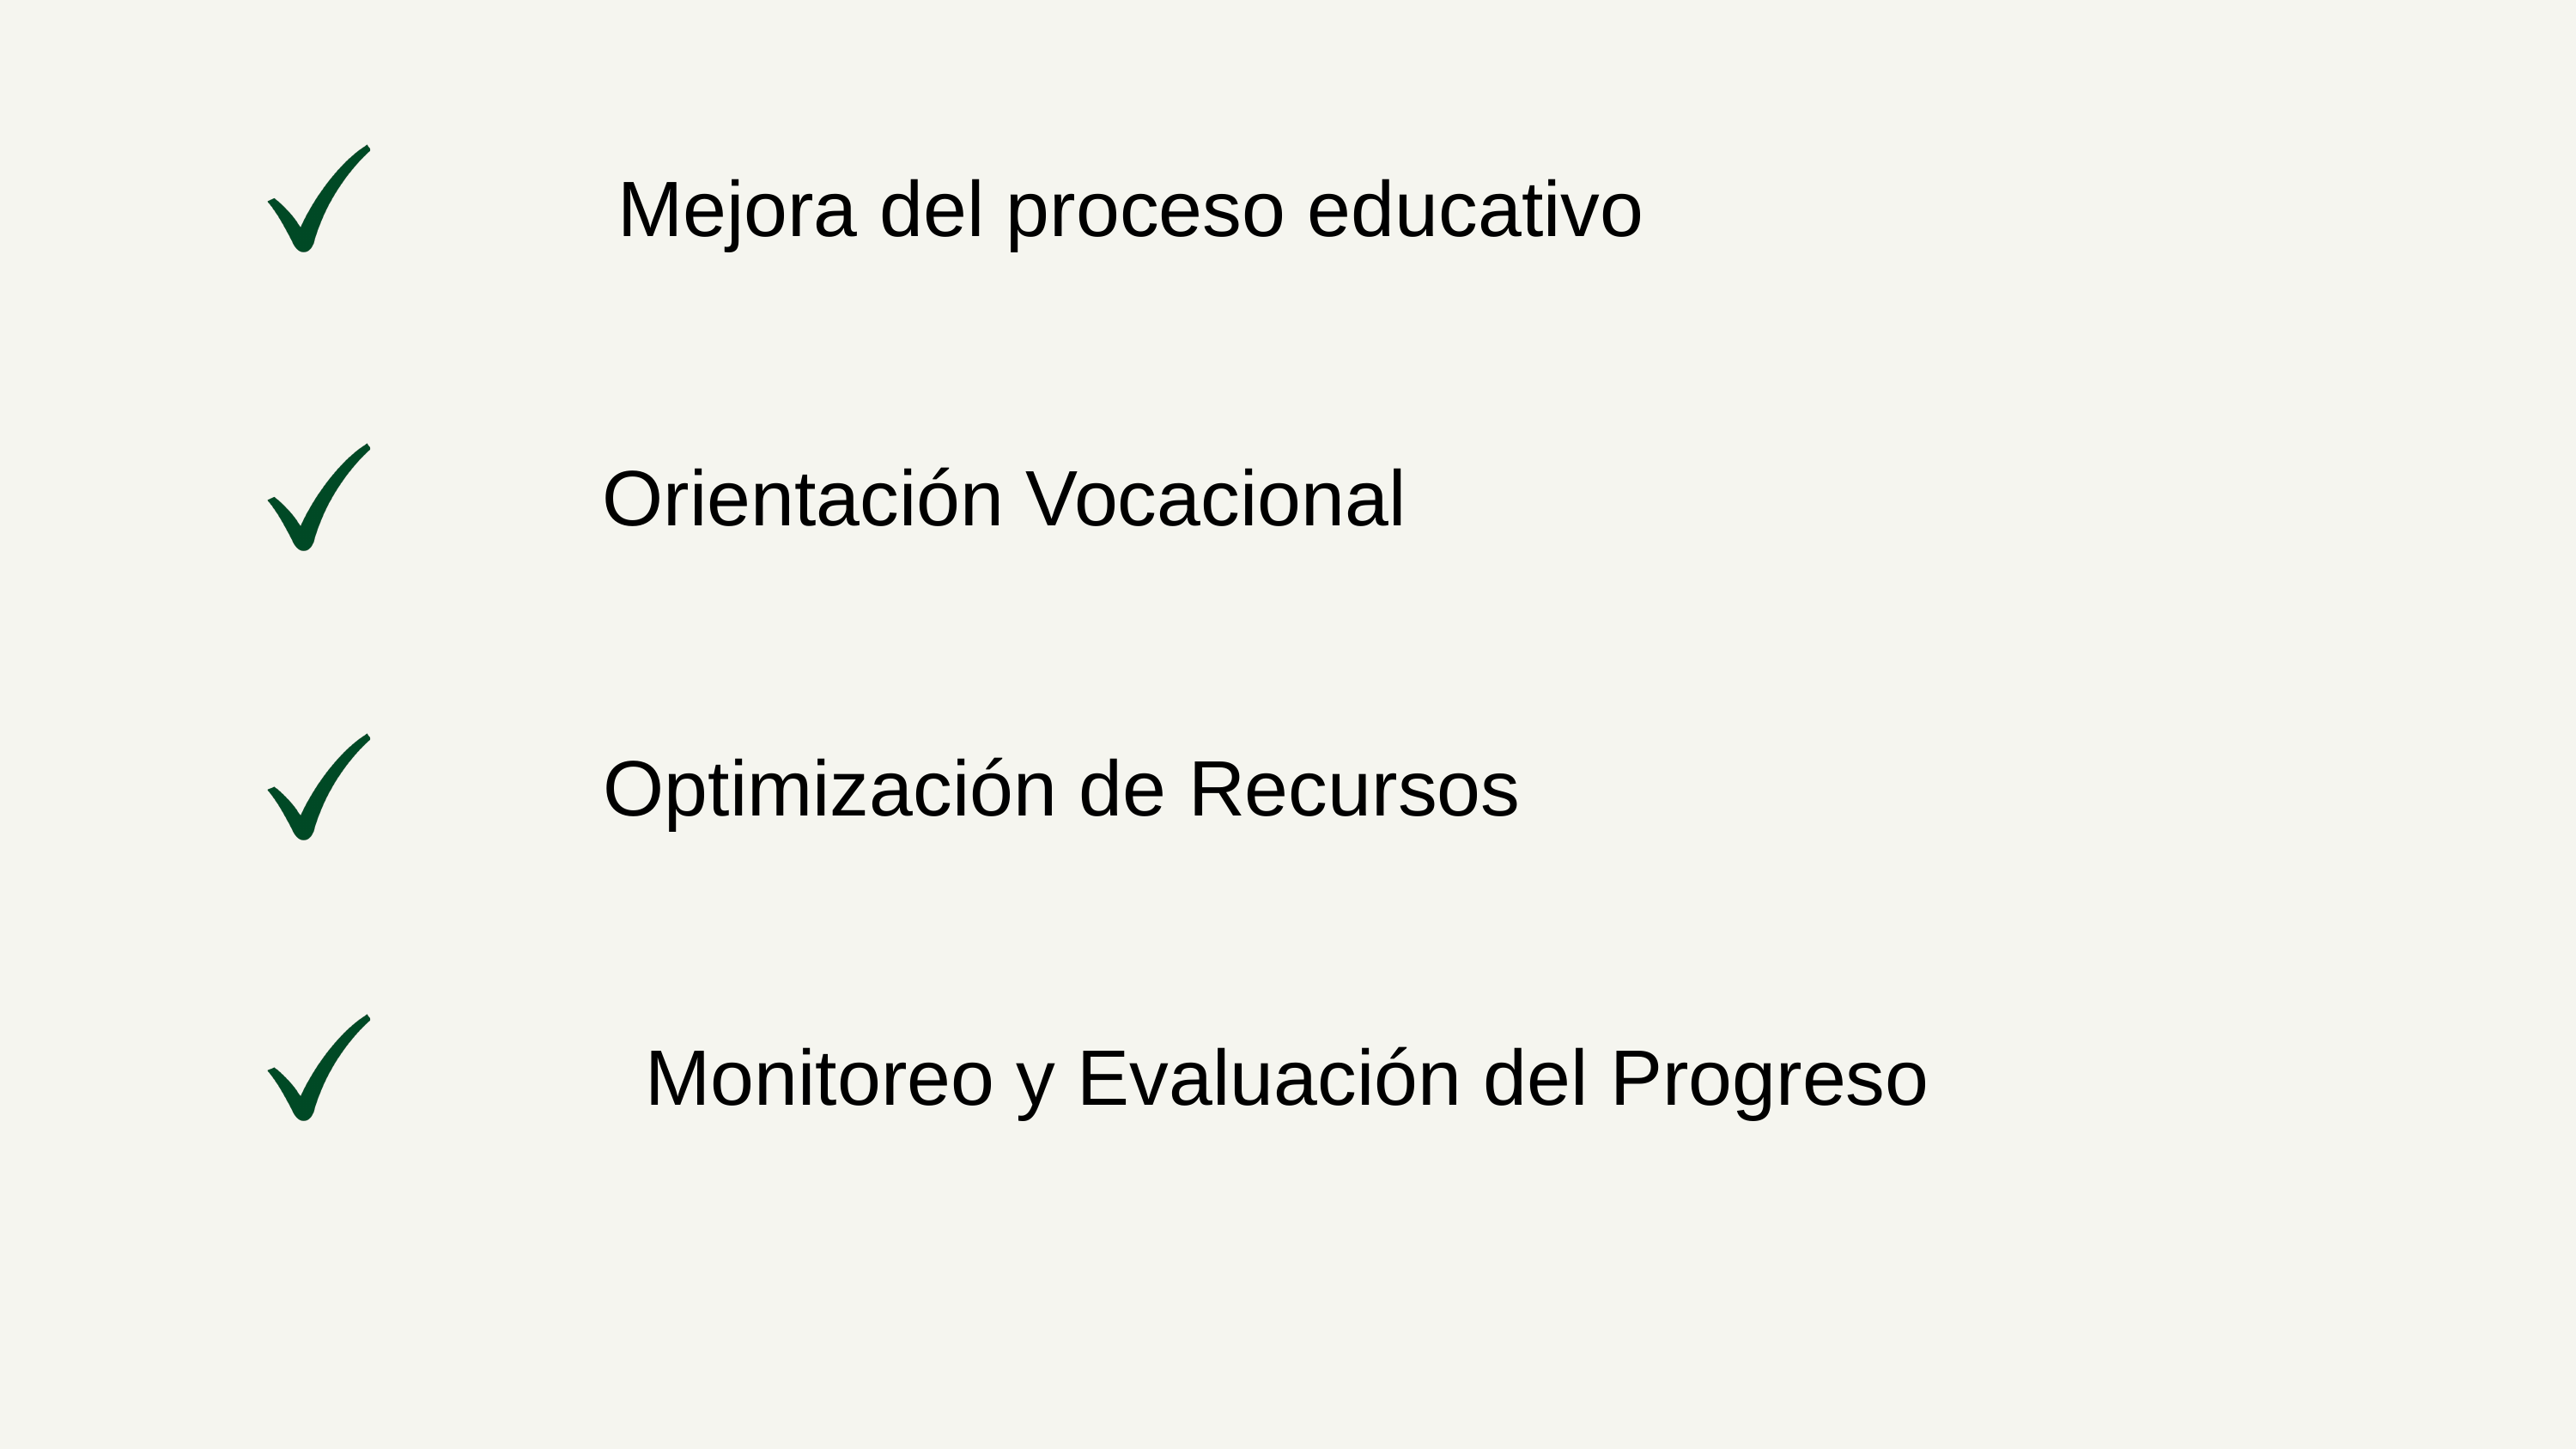

Mejora del proceso educativo

Orientación Vocacional

Optimización de Recursos

Monitoreo y Evaluación del Progreso